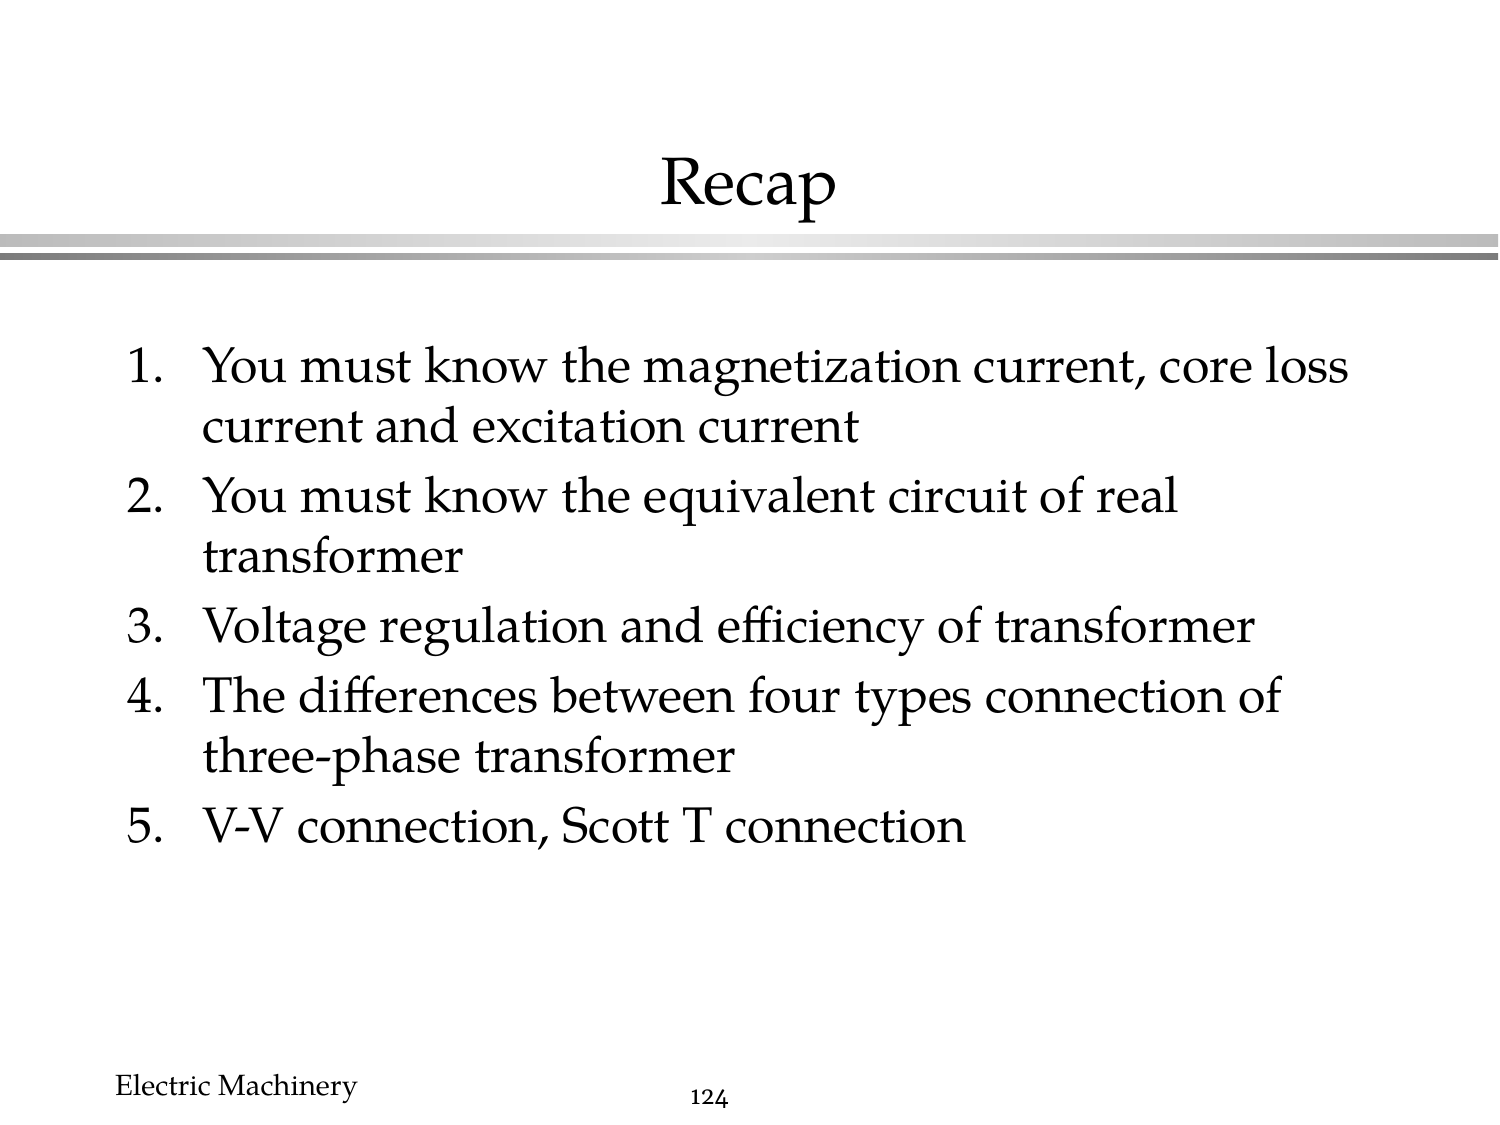

# Recap
You must know the magnetization current, core loss current and excitation current
You must know the equivalent circuit of real transformer
Voltage regulation and efficiency of transformer
The differences between four types connection of three-phase transformer
V-V connection, Scott T connection
Electric Machinery